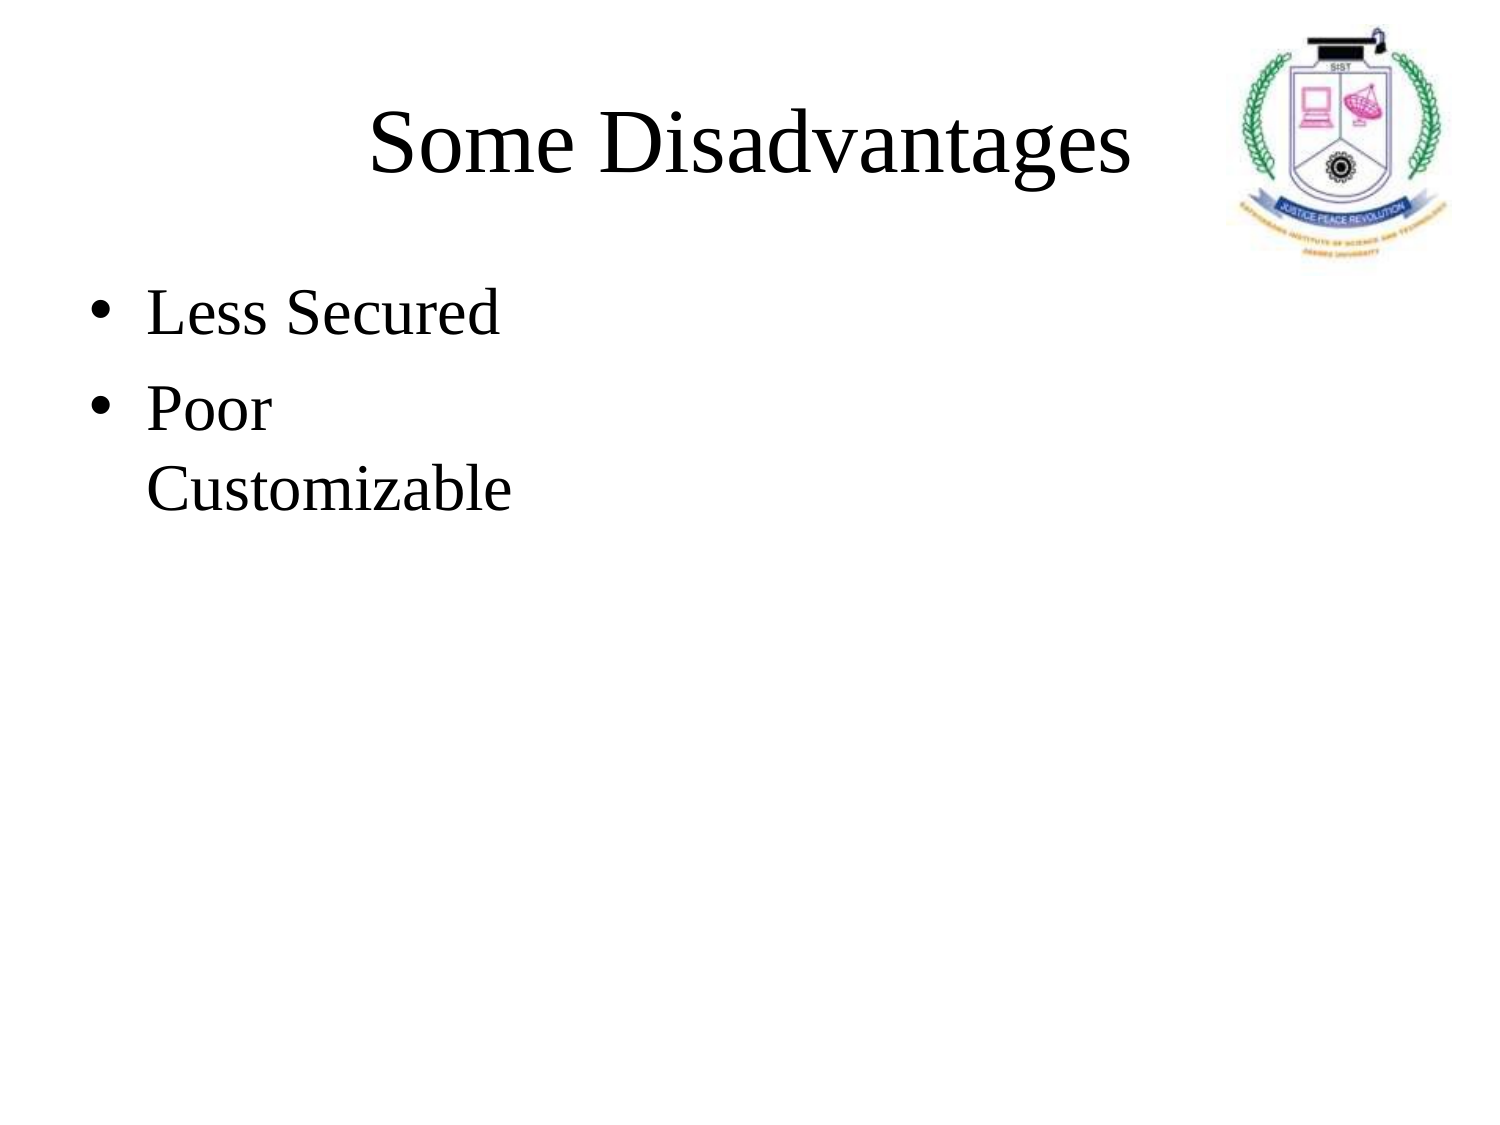

# Some Disadvantages
Less Secured
Poor Customizable